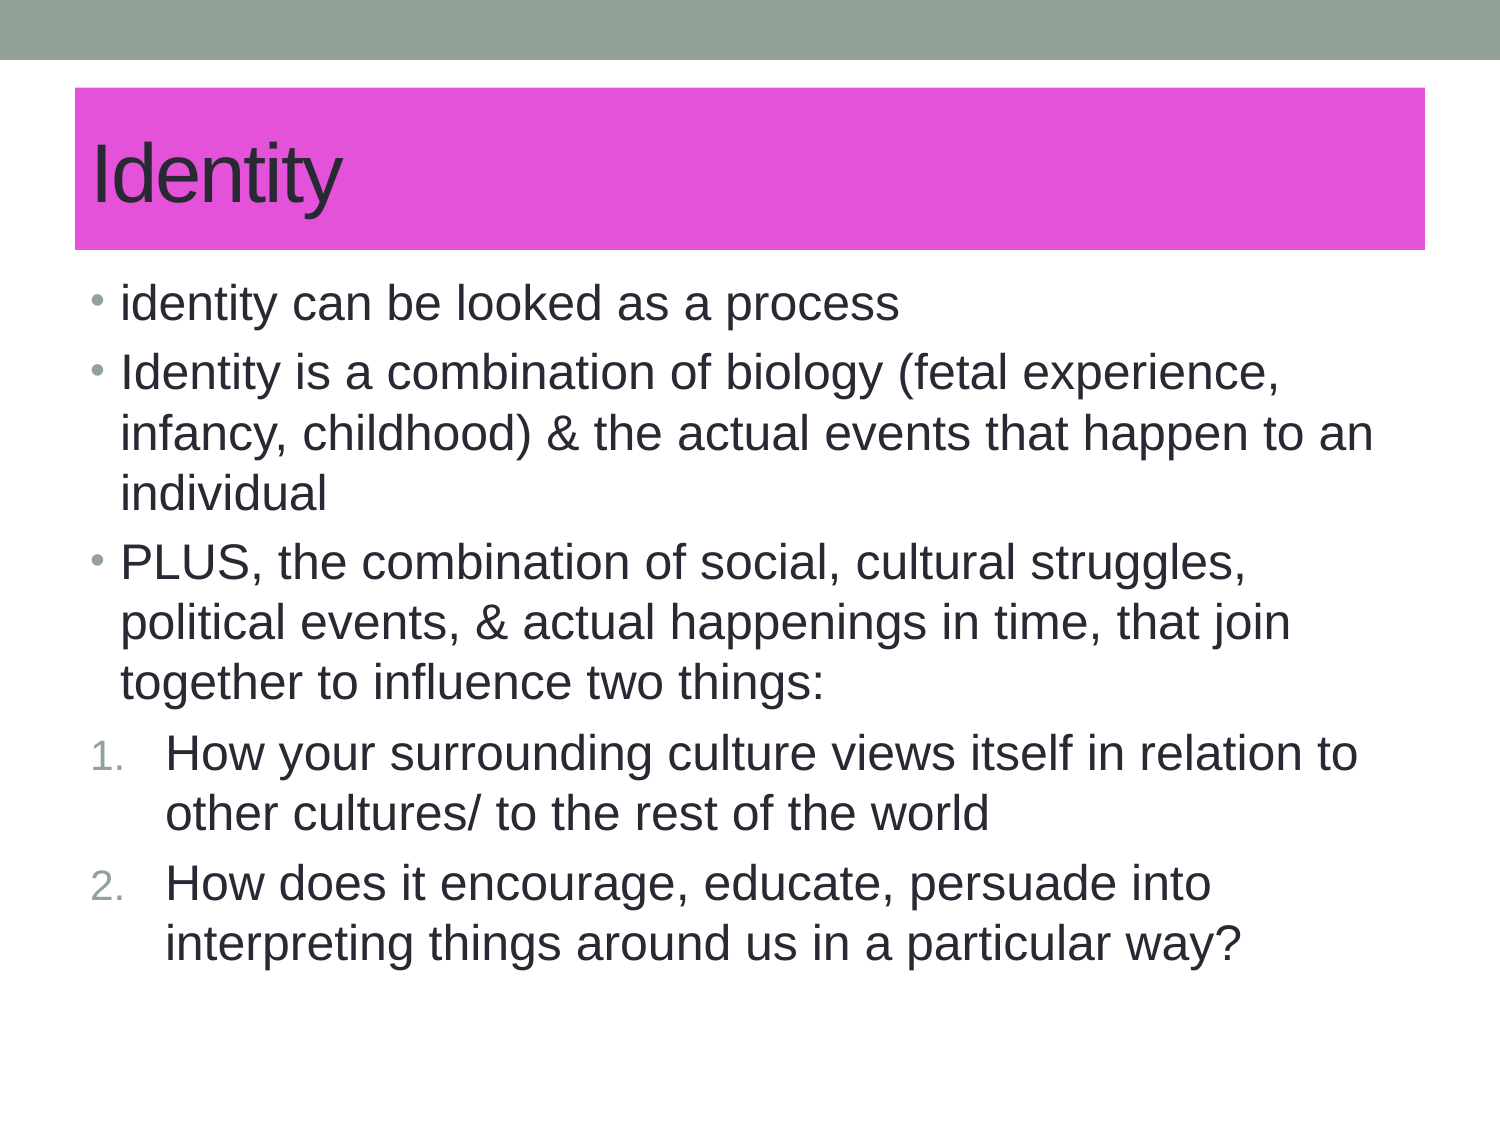

# Identity
identity can be looked as a process
Identity is a combination of biology (fetal experience, infancy, childhood) & the actual events that happen to an individual
PLUS, the combination of social, cultural struggles, political events, & actual happenings in time, that join together to influence two things:
How your surrounding culture views itself in relation to other cultures/ to the rest of the world
How does it encourage, educate, persuade into interpreting things around us in a particular way?